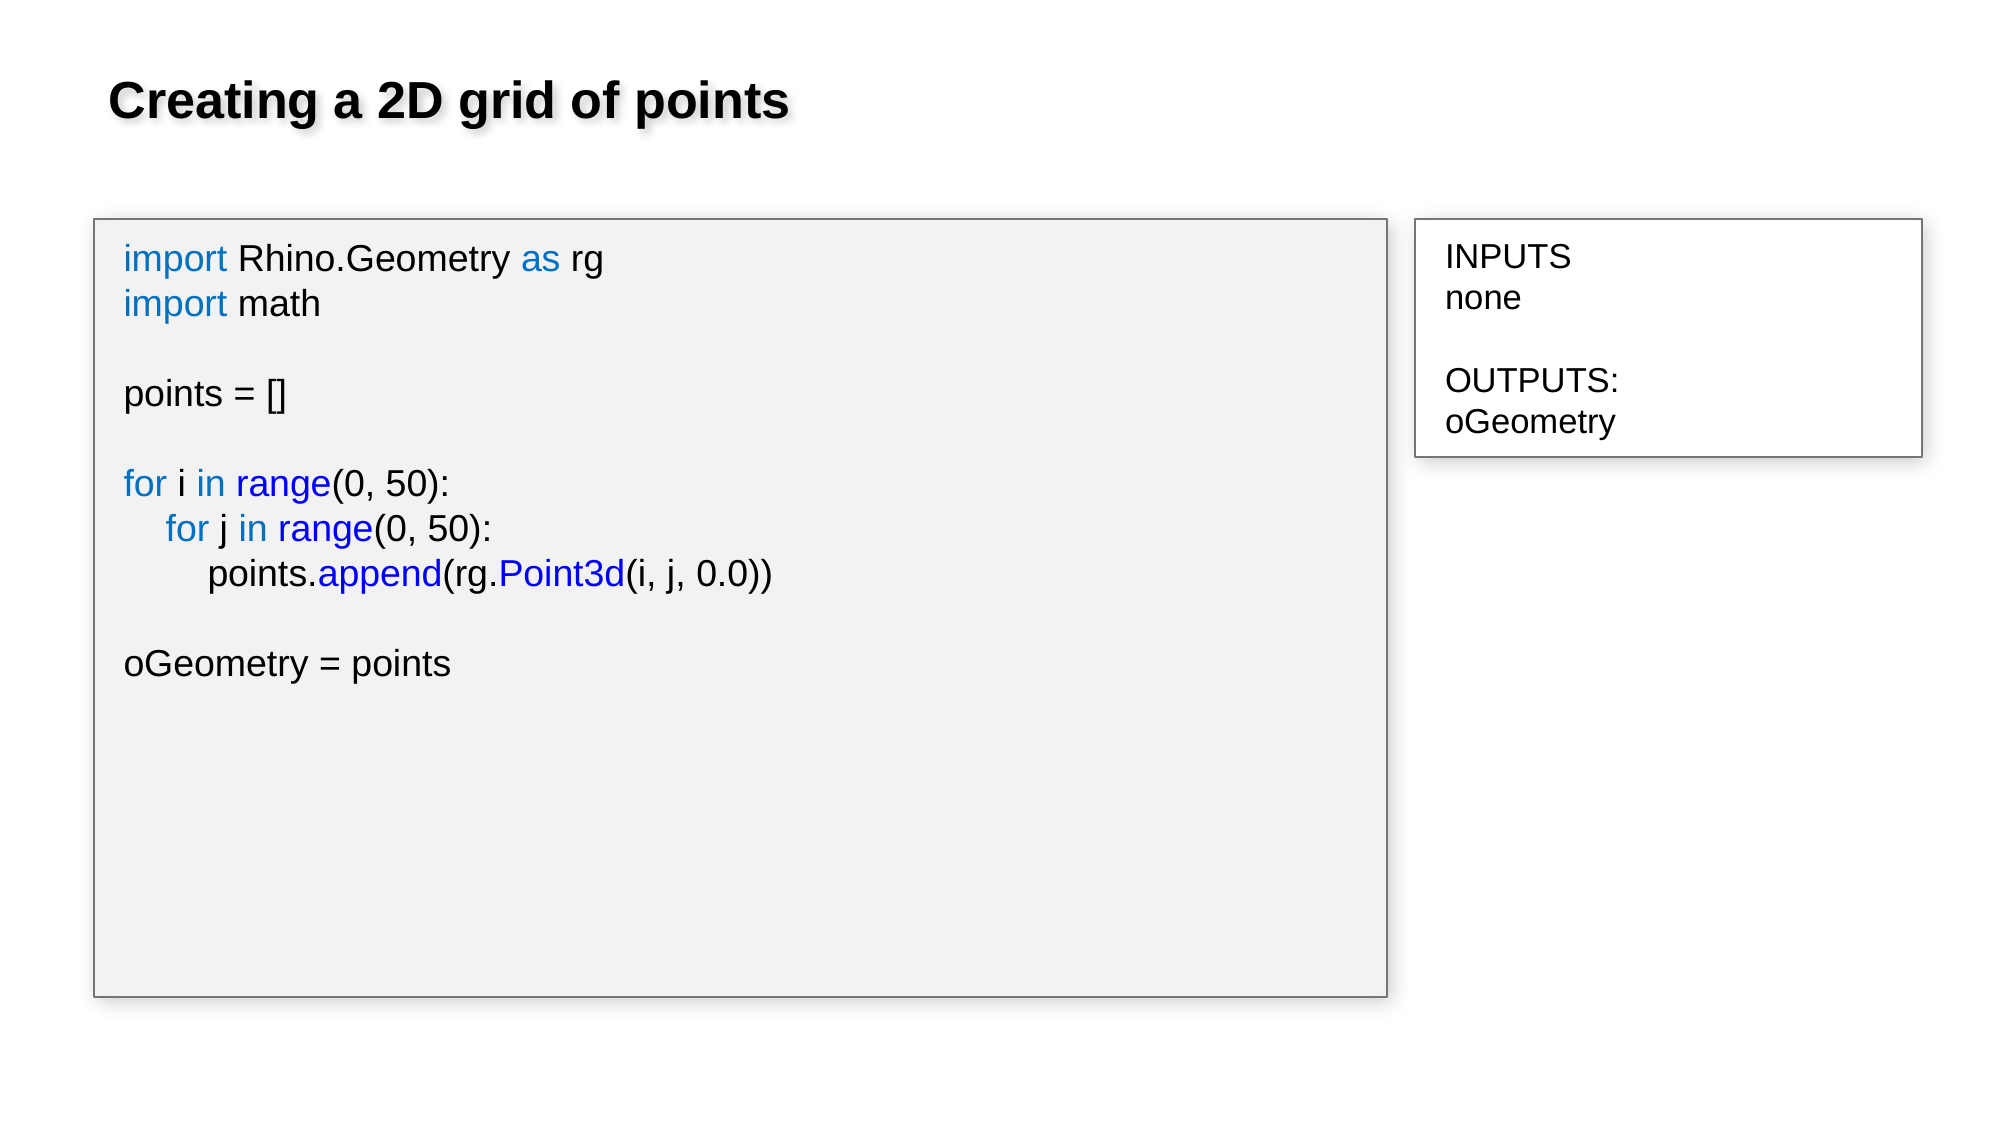

# Creating a 2D grid of points
import Rhino.Geometry as rg
import math

points = []

for i in range(0, 50):
    for j in range(0, 50):
        points.append(rg.Point3d(i, j, 0.0))

oGeometry = points
INPUTS
none

OUTPUTS:
oGeometry